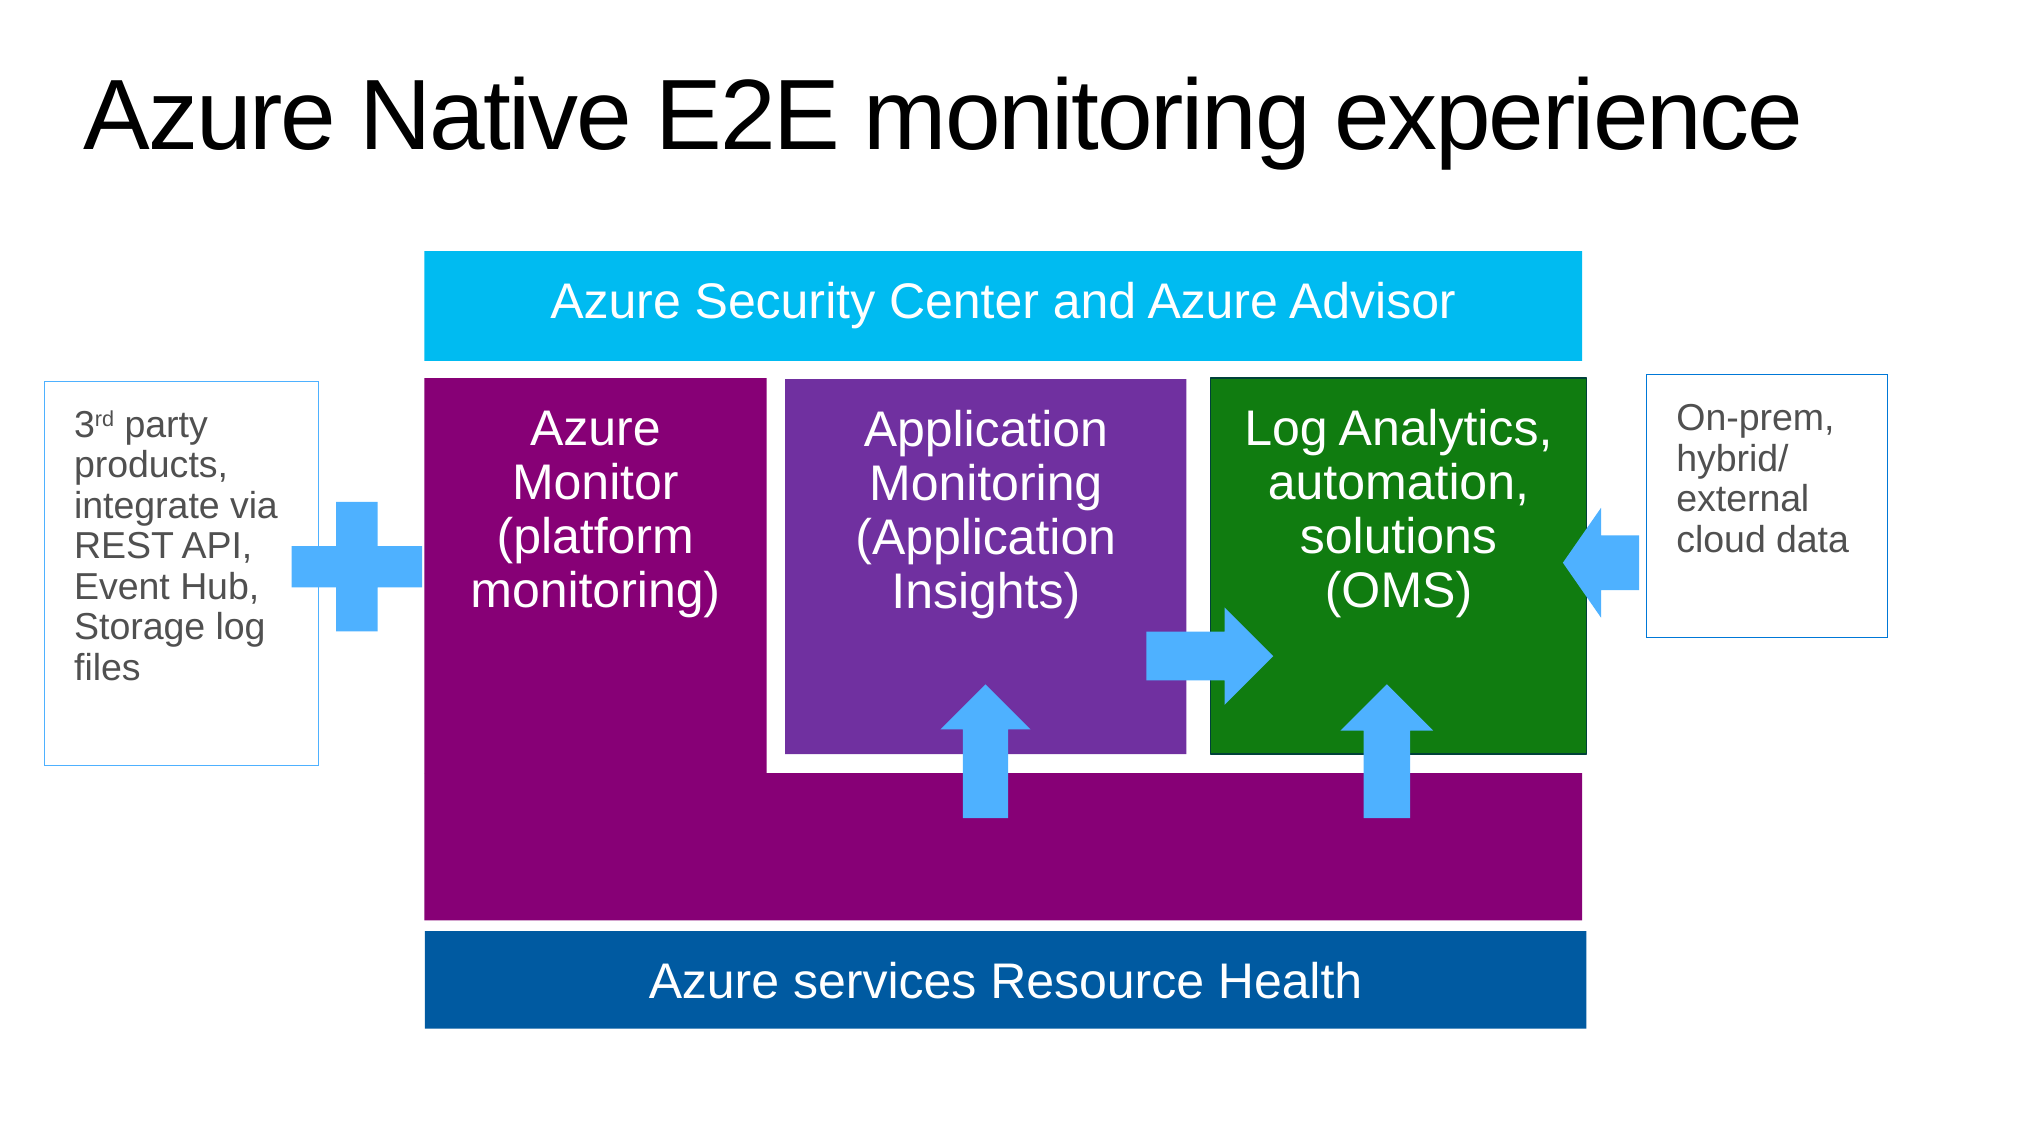

# Azure Native E2E monitoring experience
Azure Security Center and Azure Advisor
On-prem, hybrid/ external cloud data

Azure Monitor
(platform monitoring)
Log Analytics, automation, solutions
(OMS)
Application Monitoring (Application Insights)
3rd party products, integrate via REST API, Event Hub, Storage log files

Azure services Resource Health